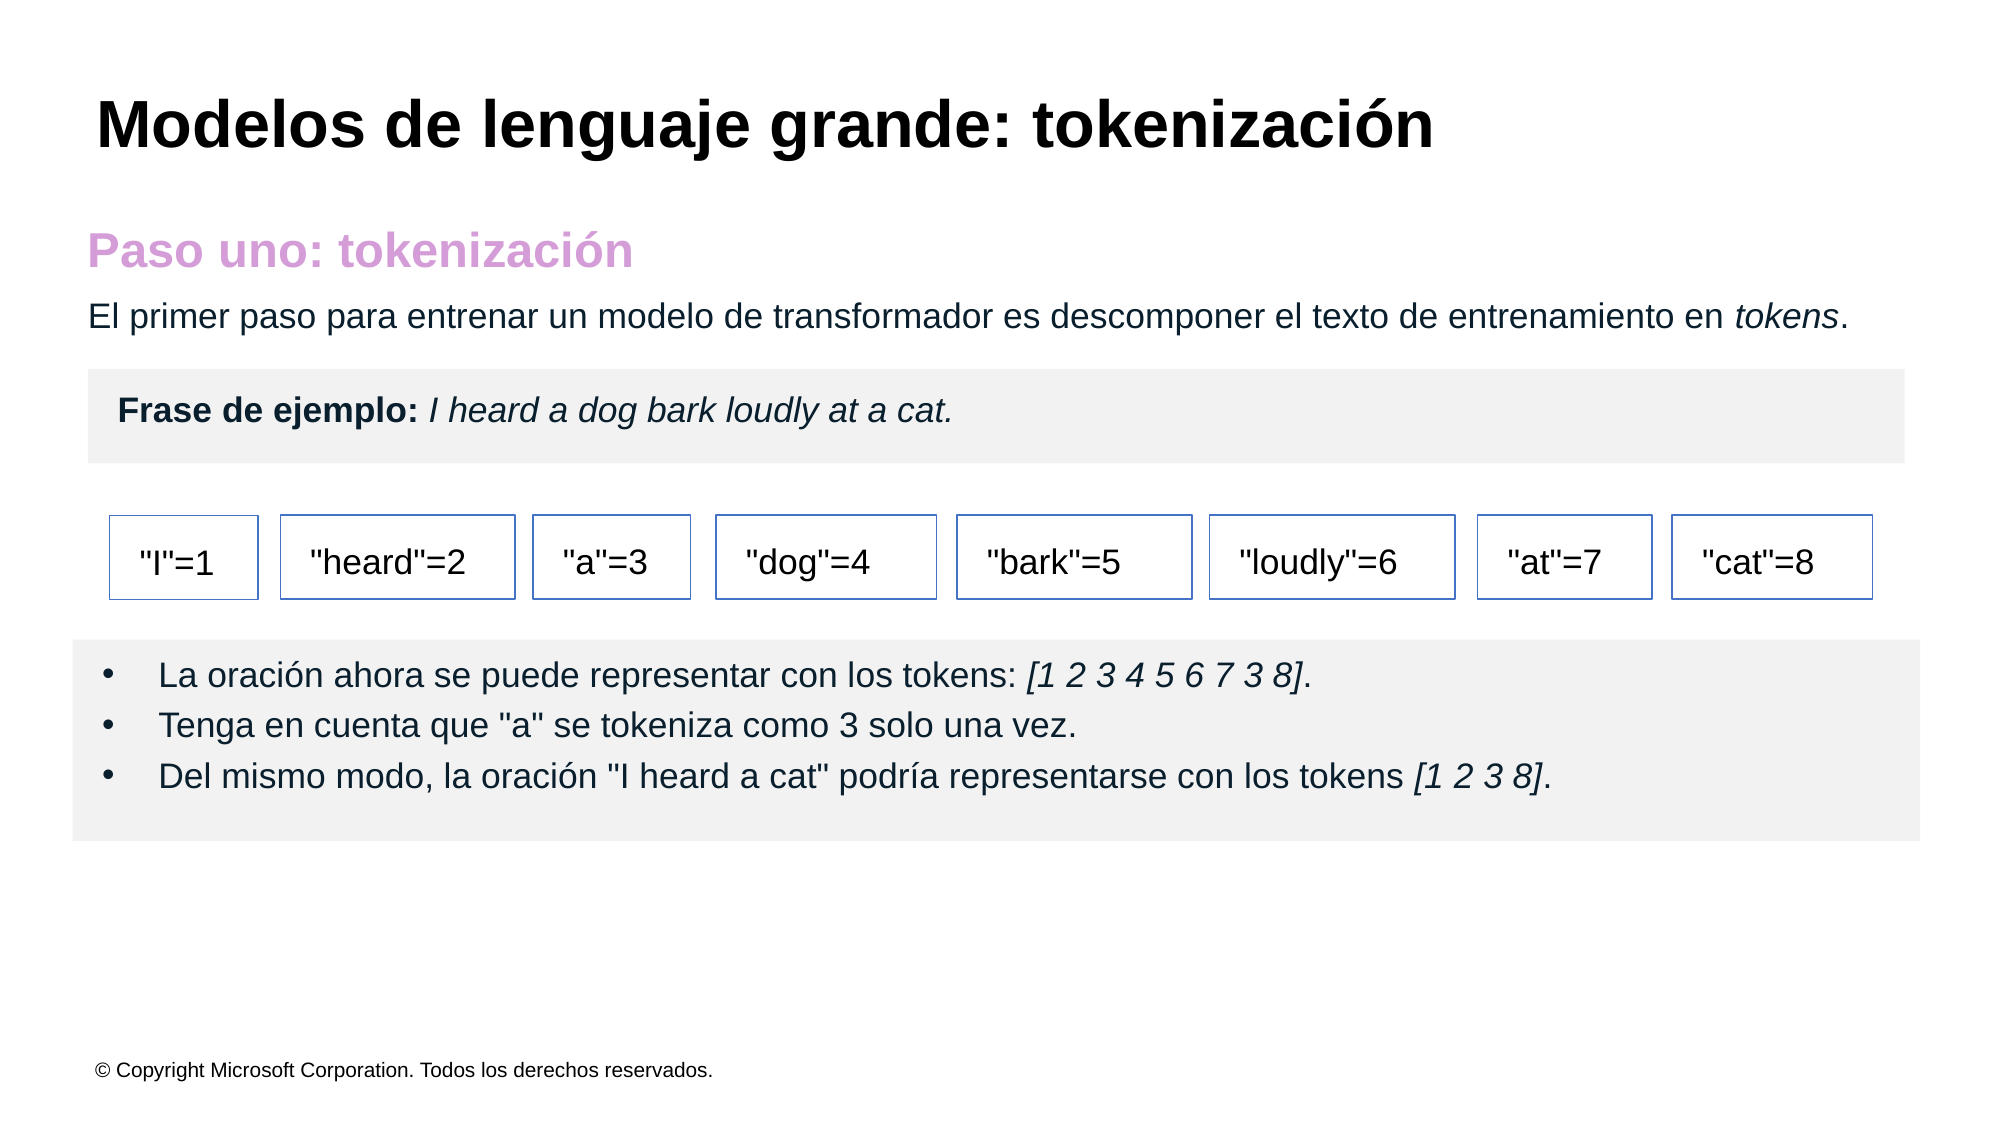

# Modelos de lenguaje grande: tokenización
Paso uno: tokenización
El primer paso para entrenar un modelo de transformador es descomponer el texto de entrenamiento en tokens.
Frase de ejemplo: I heard a dog bark loudly at a cat.
"at"=7
"heard"=2
"a"=3
"dog"=4
"bark"=5
"loudly"=6
"cat"=8
"I"=1
La oración ahora se puede representar con los tokens: [1 2 3 4 5 6 7 3 8].
Tenga en cuenta que "a" se tokeniza como 3 solo una vez.
Del mismo modo, la oración "I heard a cat" podría representarse con los tokens [1 2 3 8].